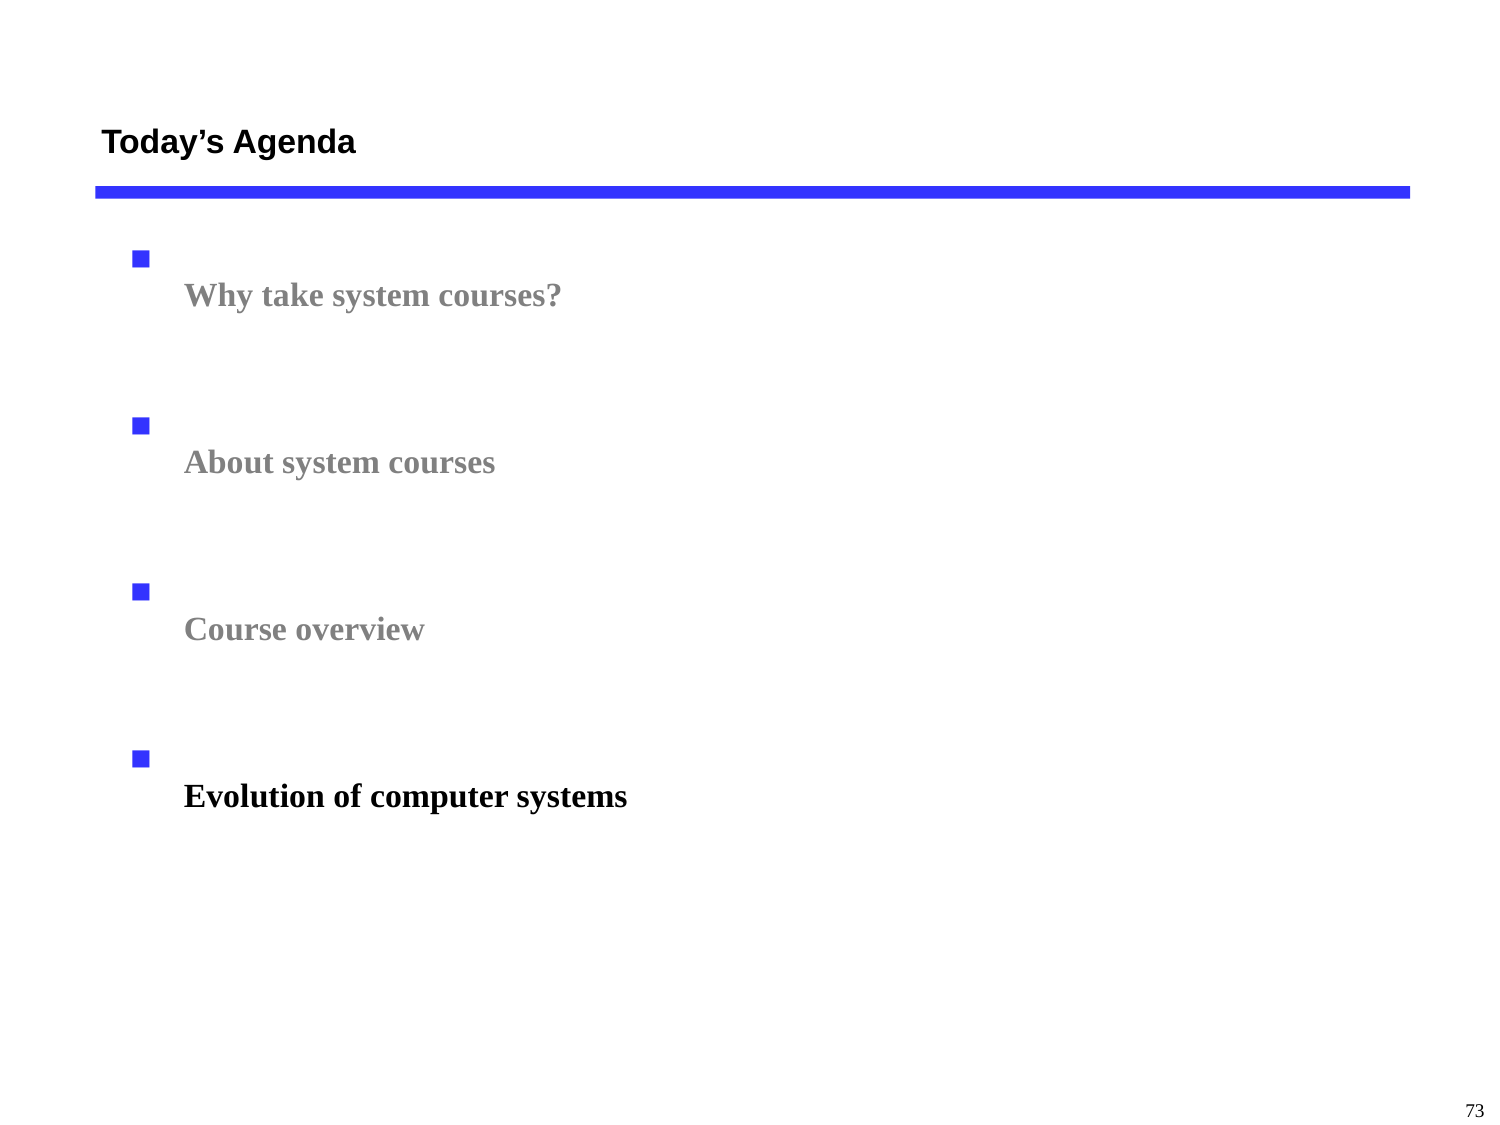

Today’s Agenda
Why take system courses?

About system courses

Course overview

Evolution of computer systems

73